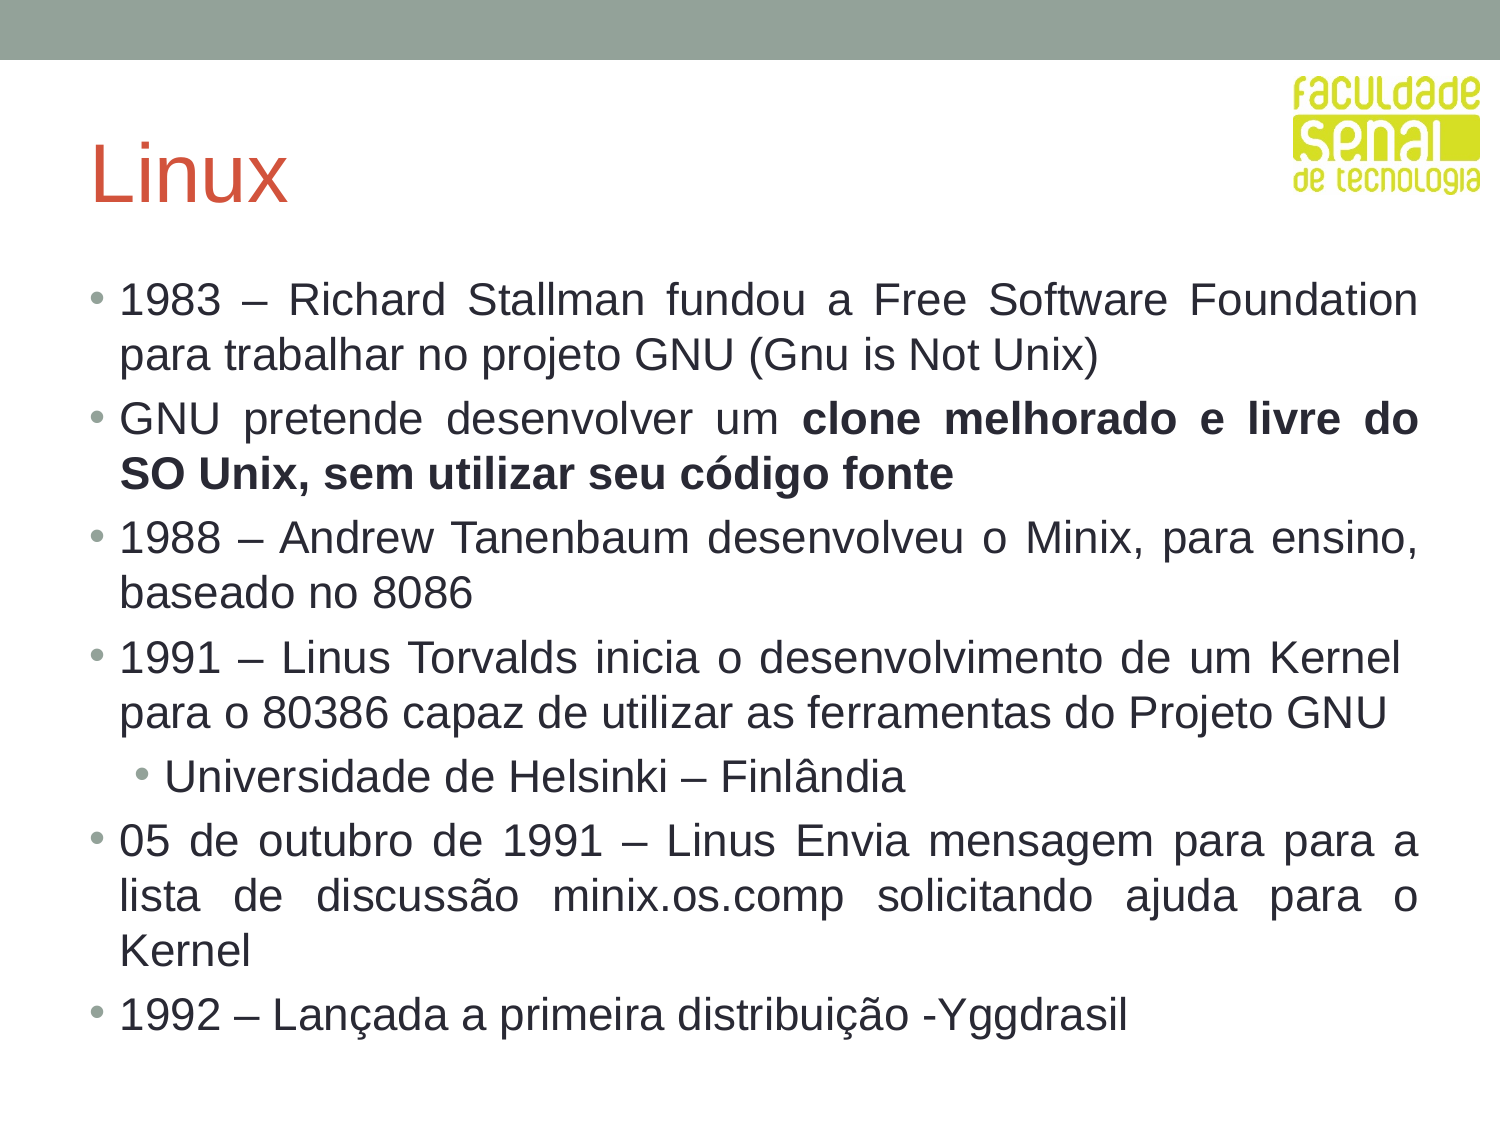

Linux
1983 – Richard Stallman fundou a Free Software Foundation para trabalhar no projeto GNU (Gnu is Not Unix)
GNU pretende desenvolver um clone melhorado e livre do SO Unix, sem utilizar seu código fonte
1988 – Andrew Tanenbaum desenvolveu o Minix, para ensino, baseado no 8086
1991 – Linus Torvalds inicia o desenvolvimento de um Kernel  para o 80386 capaz de utilizar as ferramentas do Projeto GNU
Universidade de Helsinki – Finlândia
05 de outubro de 1991 – Linus Envia mensagem para para a lista de discussão minix.os.comp solicitando ajuda para o Kernel
1992 – Lançada a primeira distribuição -Yggdrasil